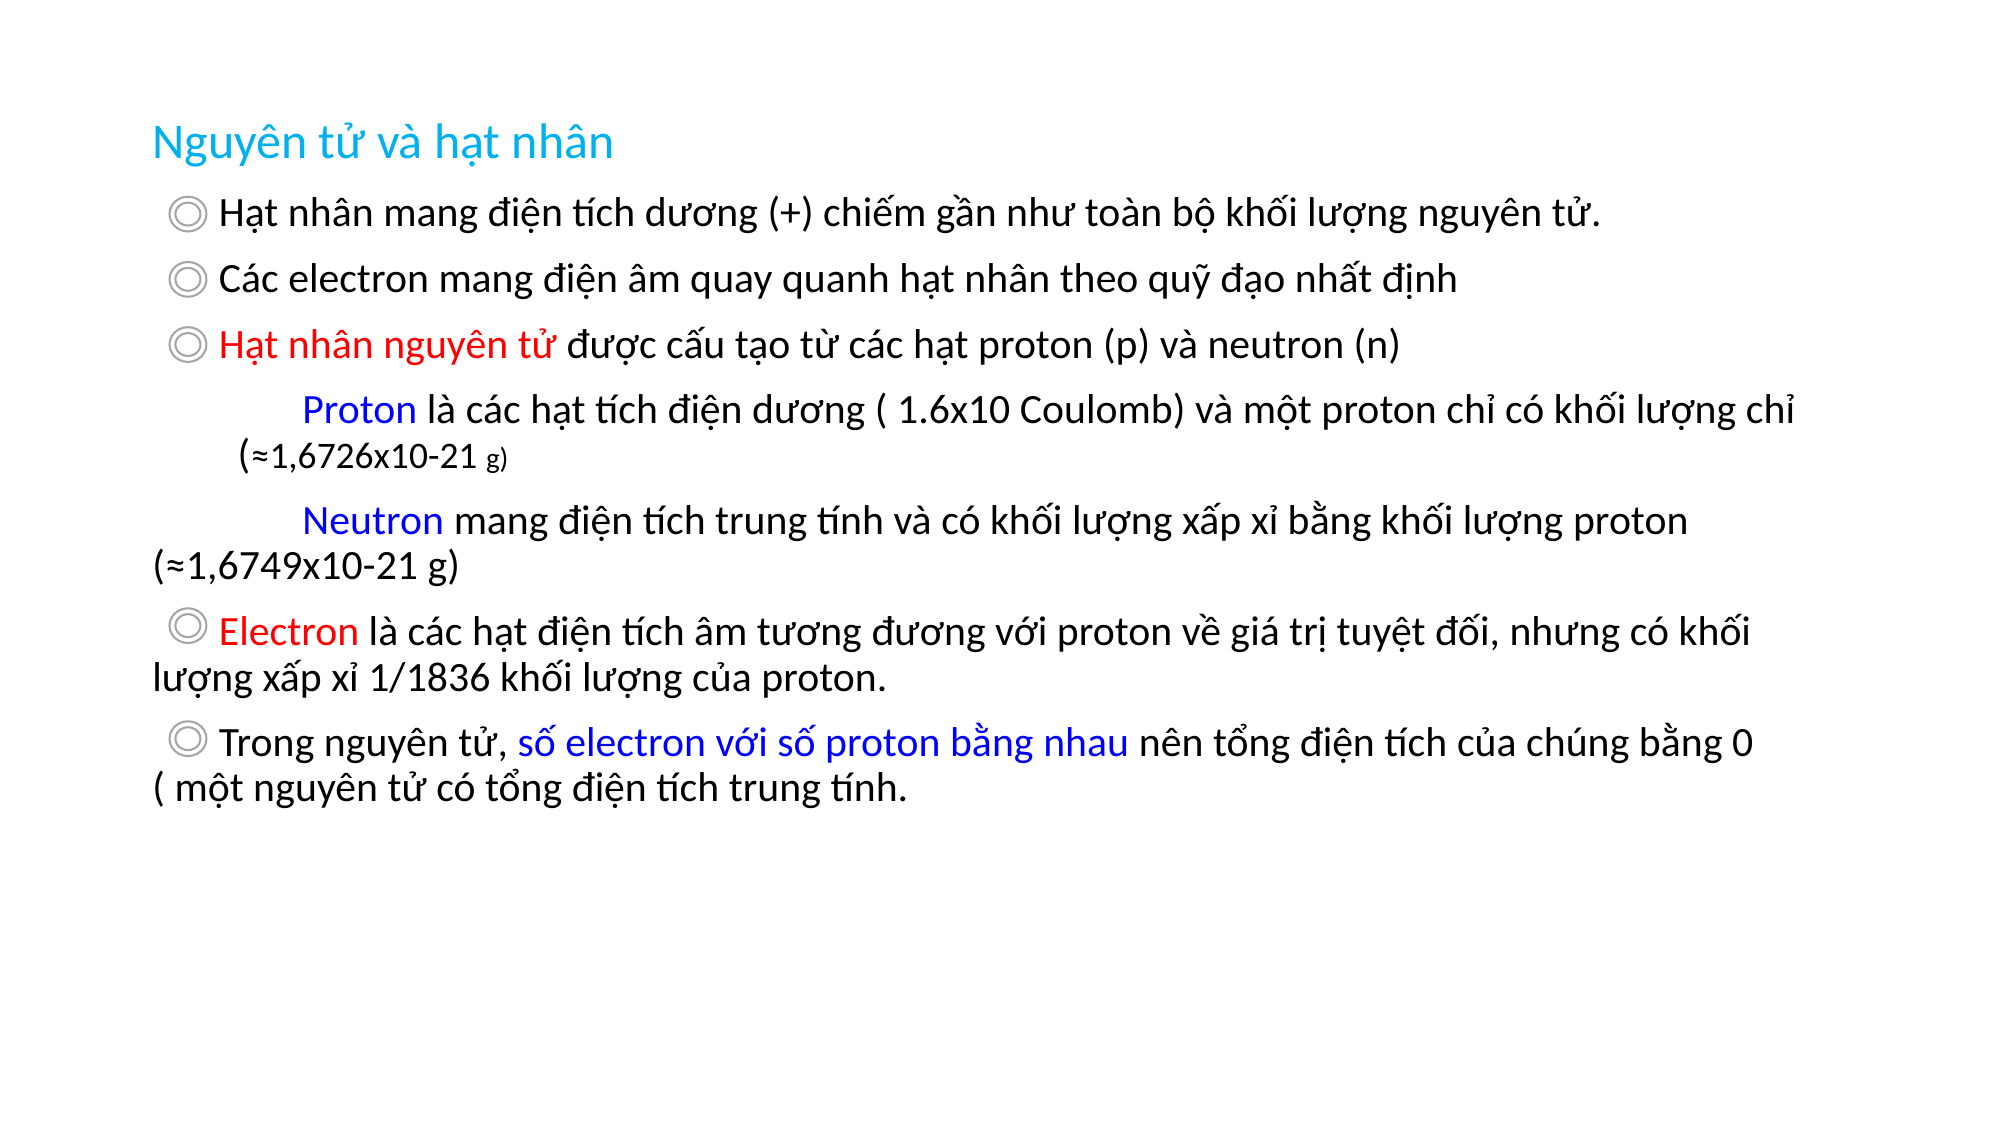

Nguyên tử và hạt nhân
       Hạt nhân mang điện tích dương (+) chiếm gần như toàn bộ khối lượng nguyên tử.
       Các electron mang điện âm quay quanh hạt nhân theo quỹ đạo nhất định
       Hạt nhân nguyên tử được cấu tạo từ các hạt proton (p) và neutron (n)
	Proton là các hạt tích điện dương ( 1.6x10 Coulomb) và một proton chỉ có khối lượng chỉ               (≈1,6726x10-21 g)
	Neutron mang điện tích trung tính và có khối lượng xấp xỉ bằng khối lượng proton (≈1,6749x10-21 g)
       Electron là các hạt điện tích âm tương đương với proton về giá trị tuyệt đối, nhưng có khối lượng xấp xỉ 1/1836 khối lượng của proton.
       Trong nguyên tử, số electron với số proton bằng nhau nên tổng điện tích của chúng bằng 0 ( một nguyên tử có tổng điện tích trung tính.